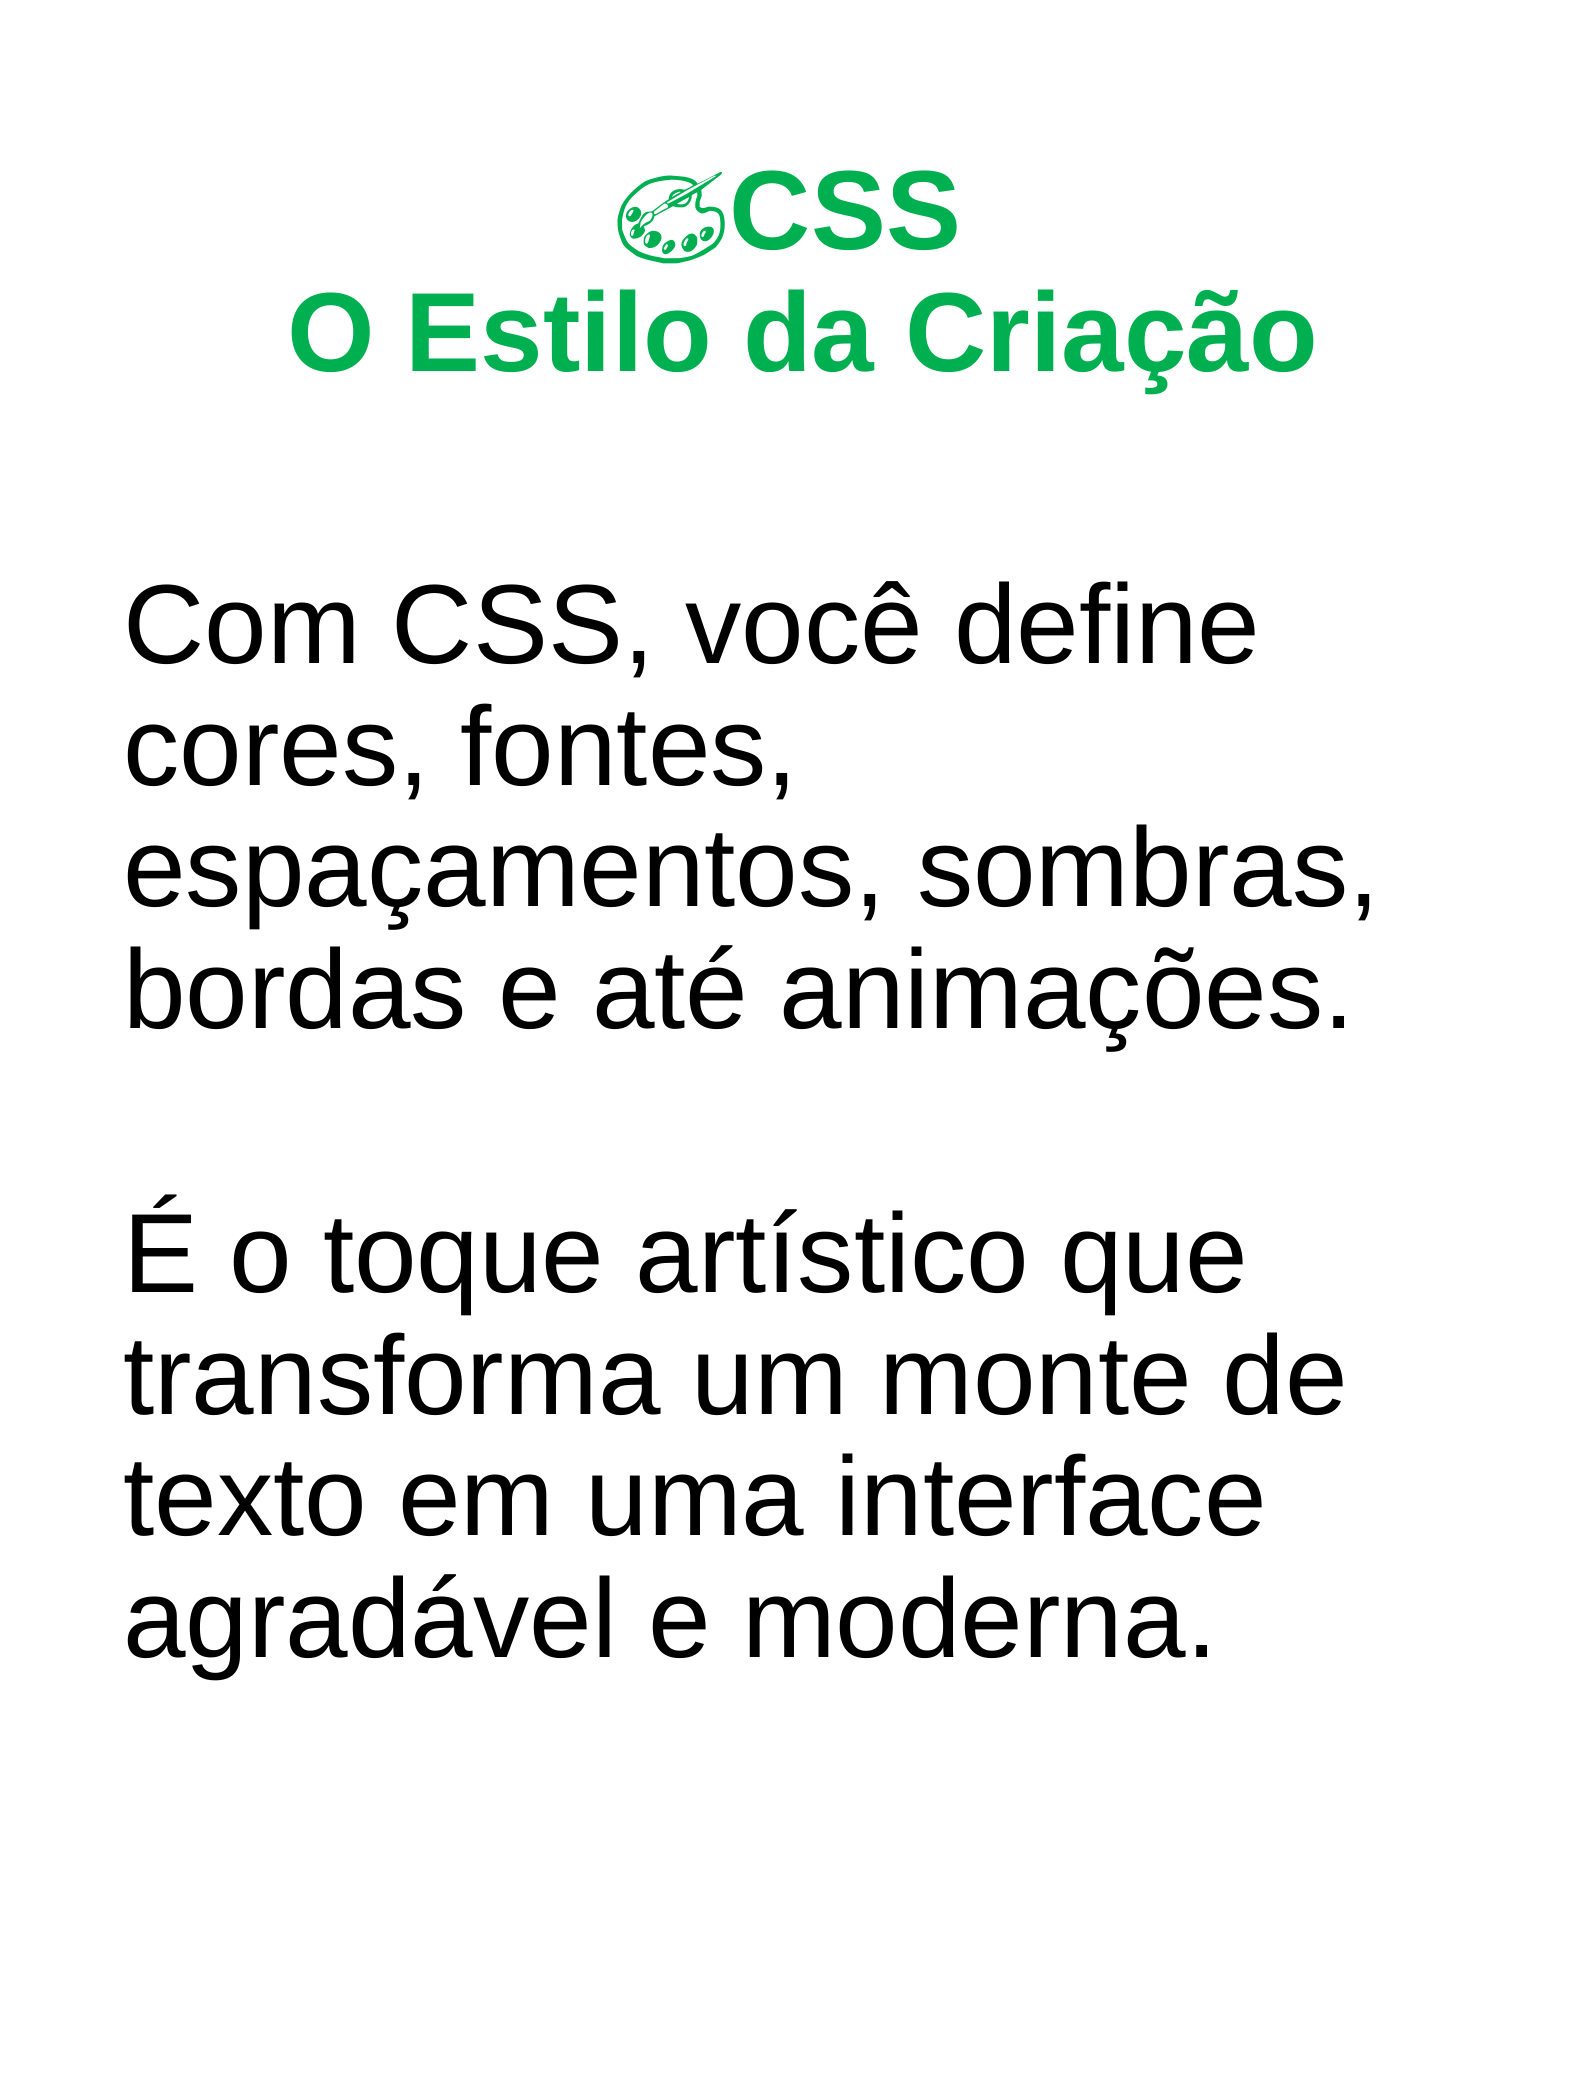

# 🎨CSS O Estilo da Criação
Com CSS, você define cores, fontes, espaçamentos, sombras, bordas e até animações.
É o toque artístico que transforma um monte de texto em uma interface agradável e moderna.